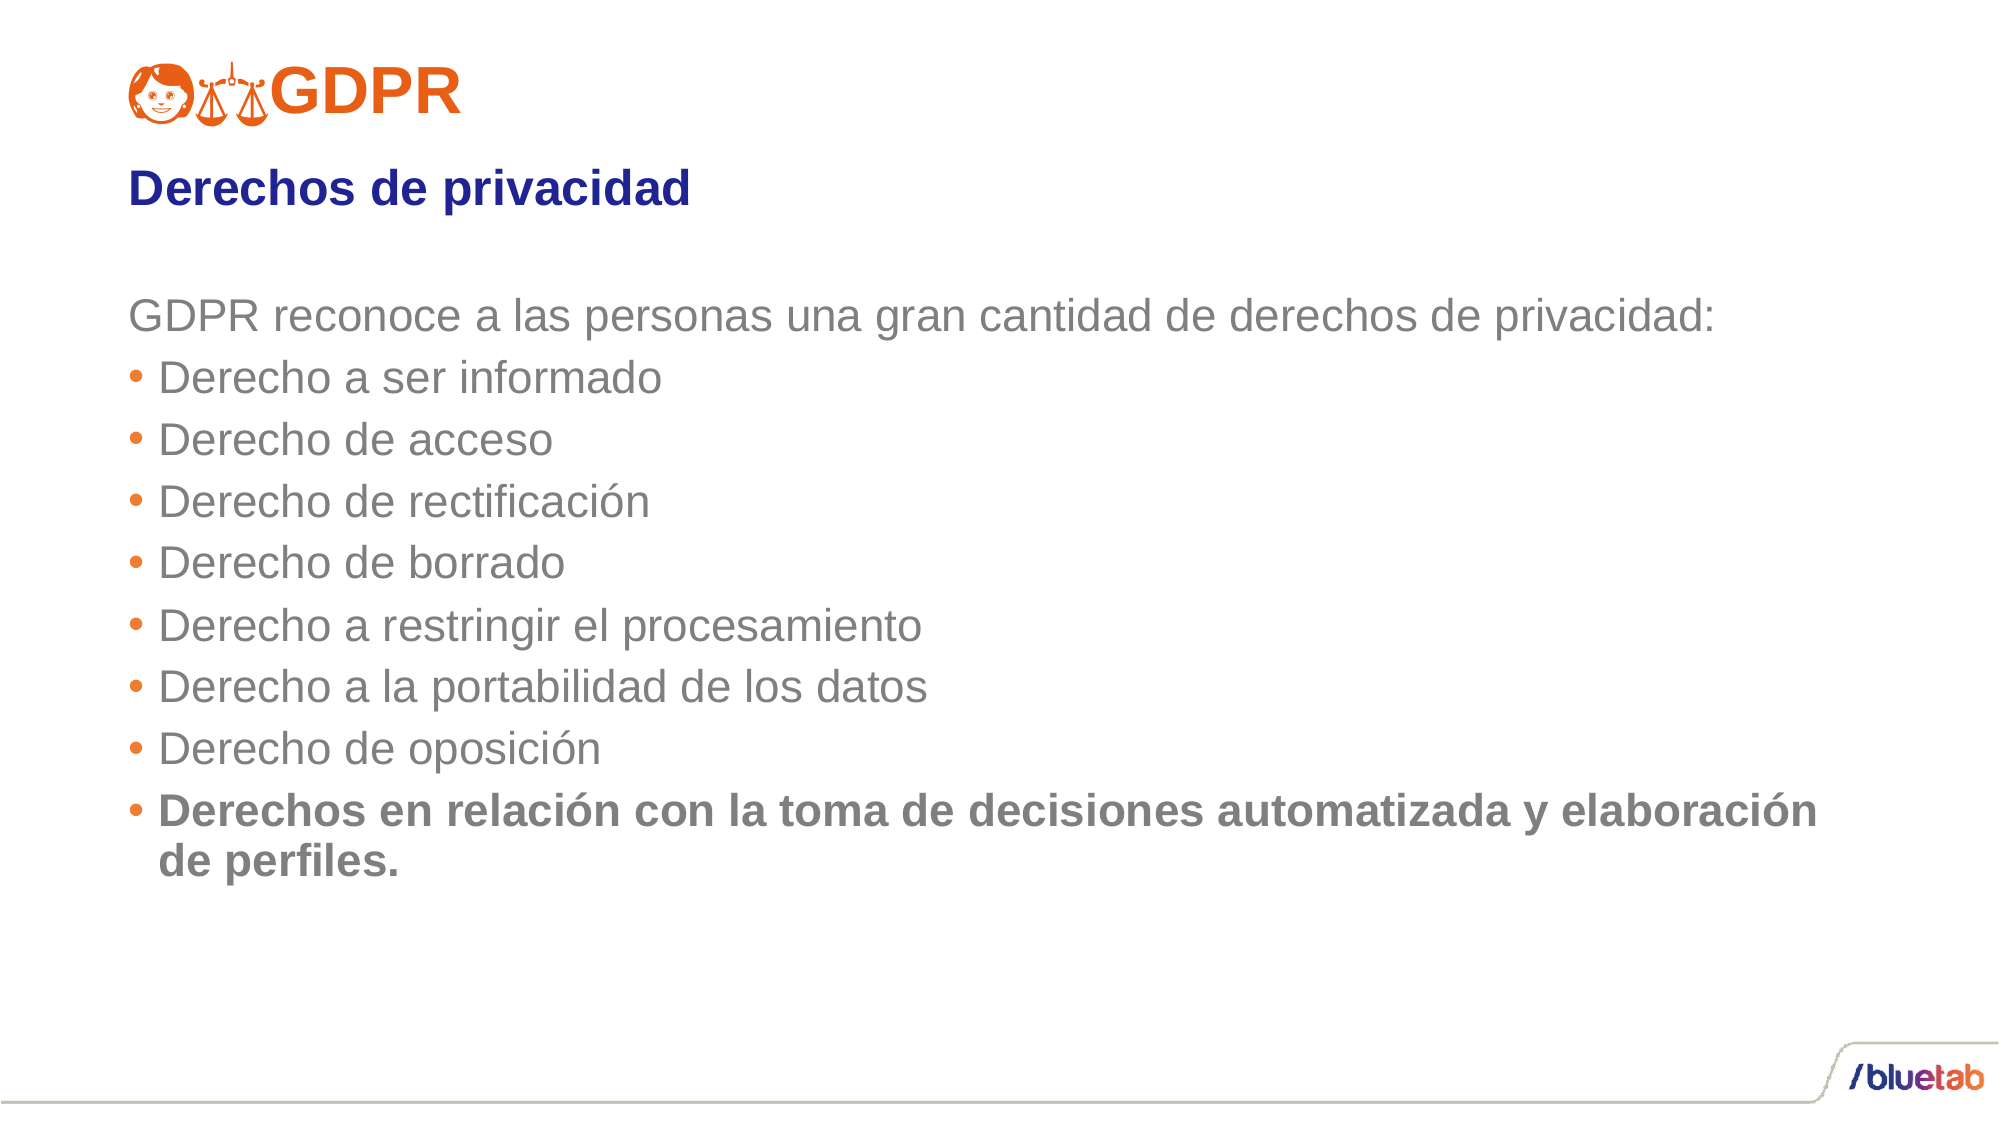

# 👩‍⚖️GDPR
Derechos de privacidad
GDPR reconoce a las personas una gran cantidad de derechos de privacidad:
Derecho a ser informado
Derecho de acceso
Derecho de rectificación
Derecho de borrado
Derecho a restringir el procesamiento
Derecho a la portabilidad de los datos
Derecho de oposición
Derechos en relación con la toma de decisiones automatizada y elaboración de perfiles.